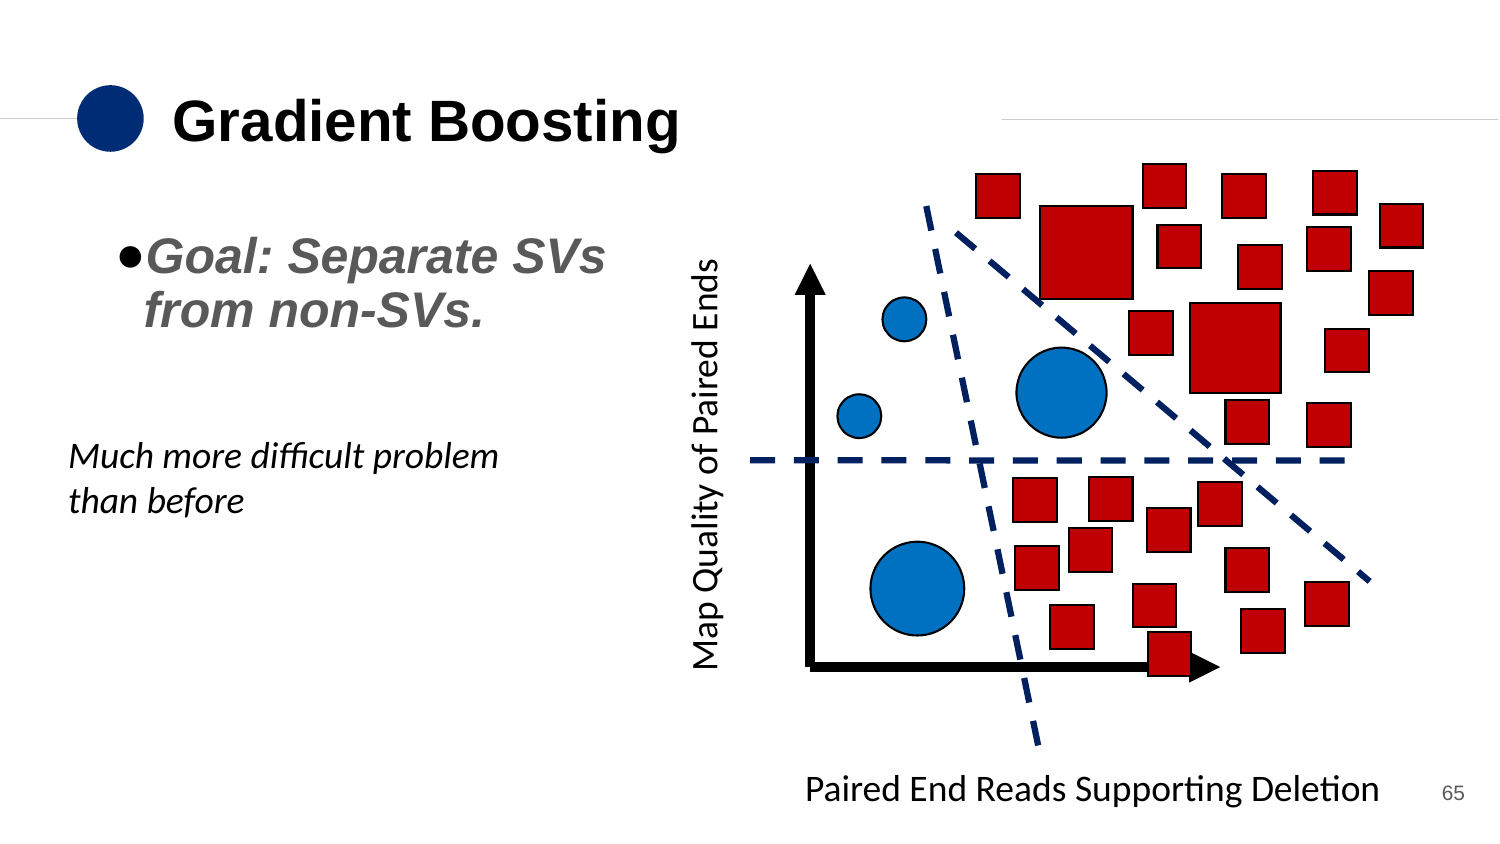

# Gradient Boosting

Goal: Separate SVs from non-SVs.

Map Quality of Paired Ends
Much more difficult problem than before

Paired End Reads Supporting Deletion
65